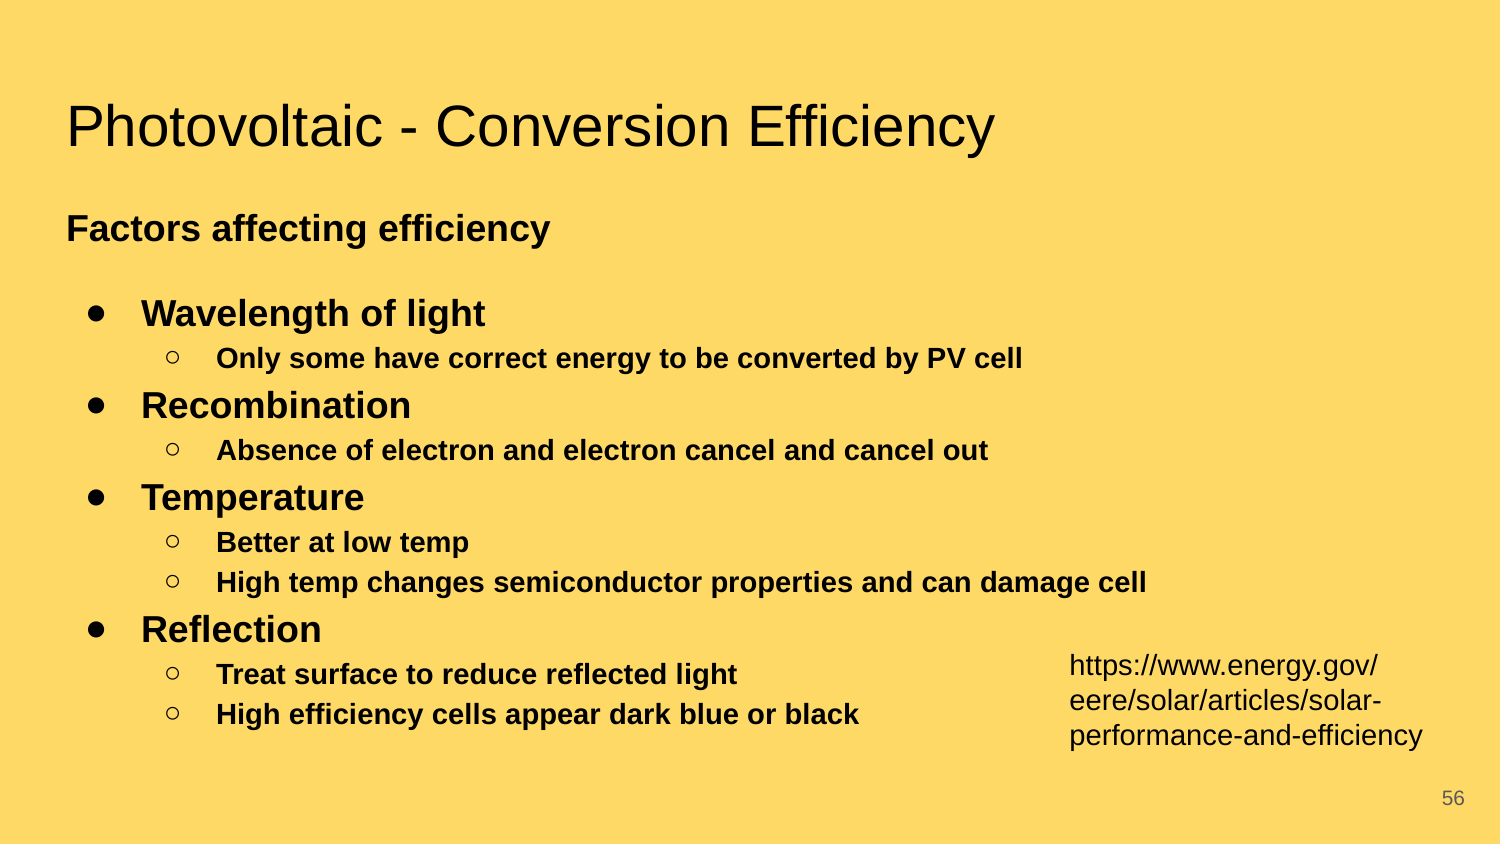

# Photovoltaic - Conversion Efficiency
Factors affecting efficiency
Wavelength of light
Only some have correct energy to be converted by PV cell
Recombination
Absence of electron and electron cancel and cancel out
Temperature
Better at low temp
High temp changes semiconductor properties and can damage cell
Reflection
Treat surface to reduce reflected light
High efficiency cells appear dark blue or black
https://www.energy.gov/eere/solar/articles/solar-performance-and-efficiency
56